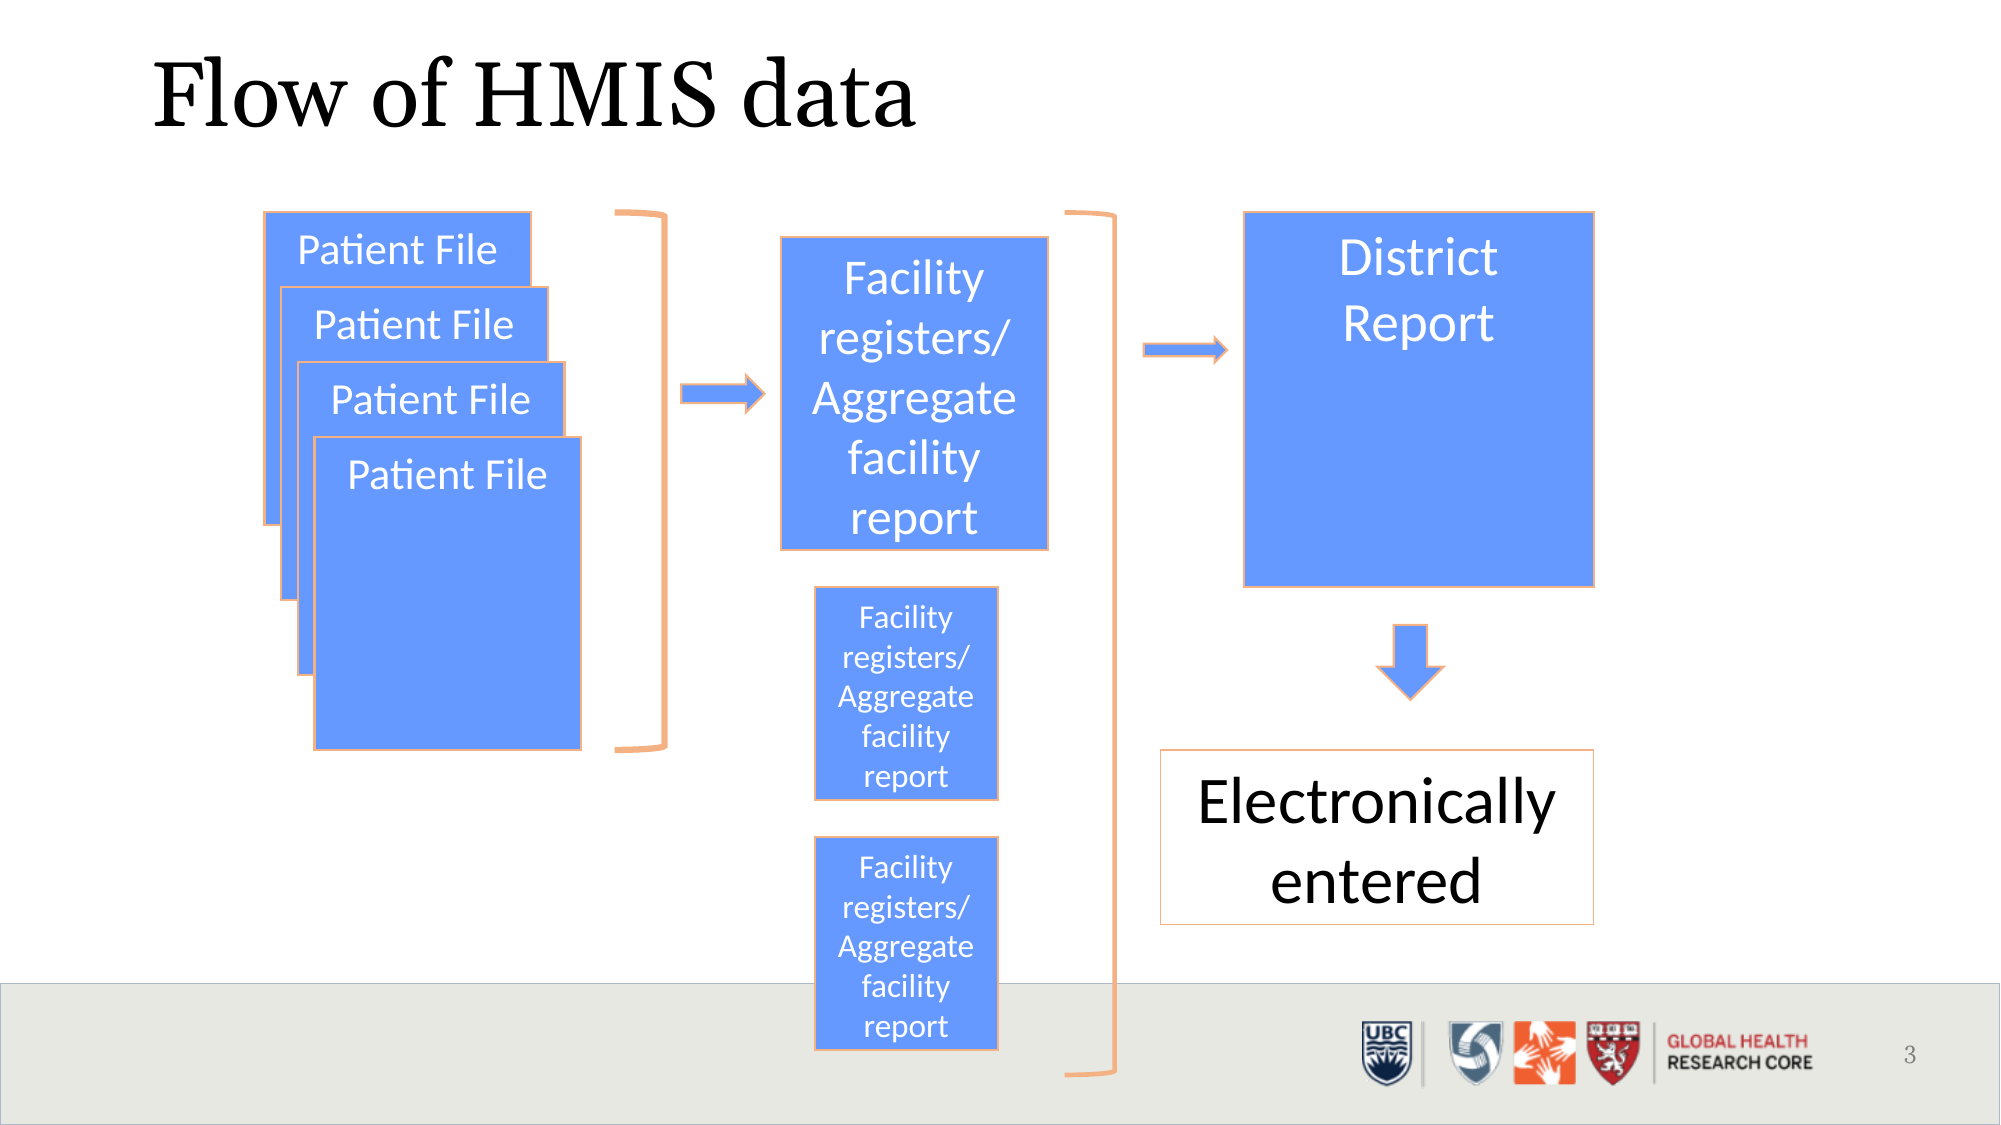

Flow of HMIS data
Patient File
Patient File
Patient File
Patient File

District Report
Facility registers/
Aggregate facility report

Facility registers/
Aggregate facility report

Electronically entered
Facility registers/
Aggregate facility report